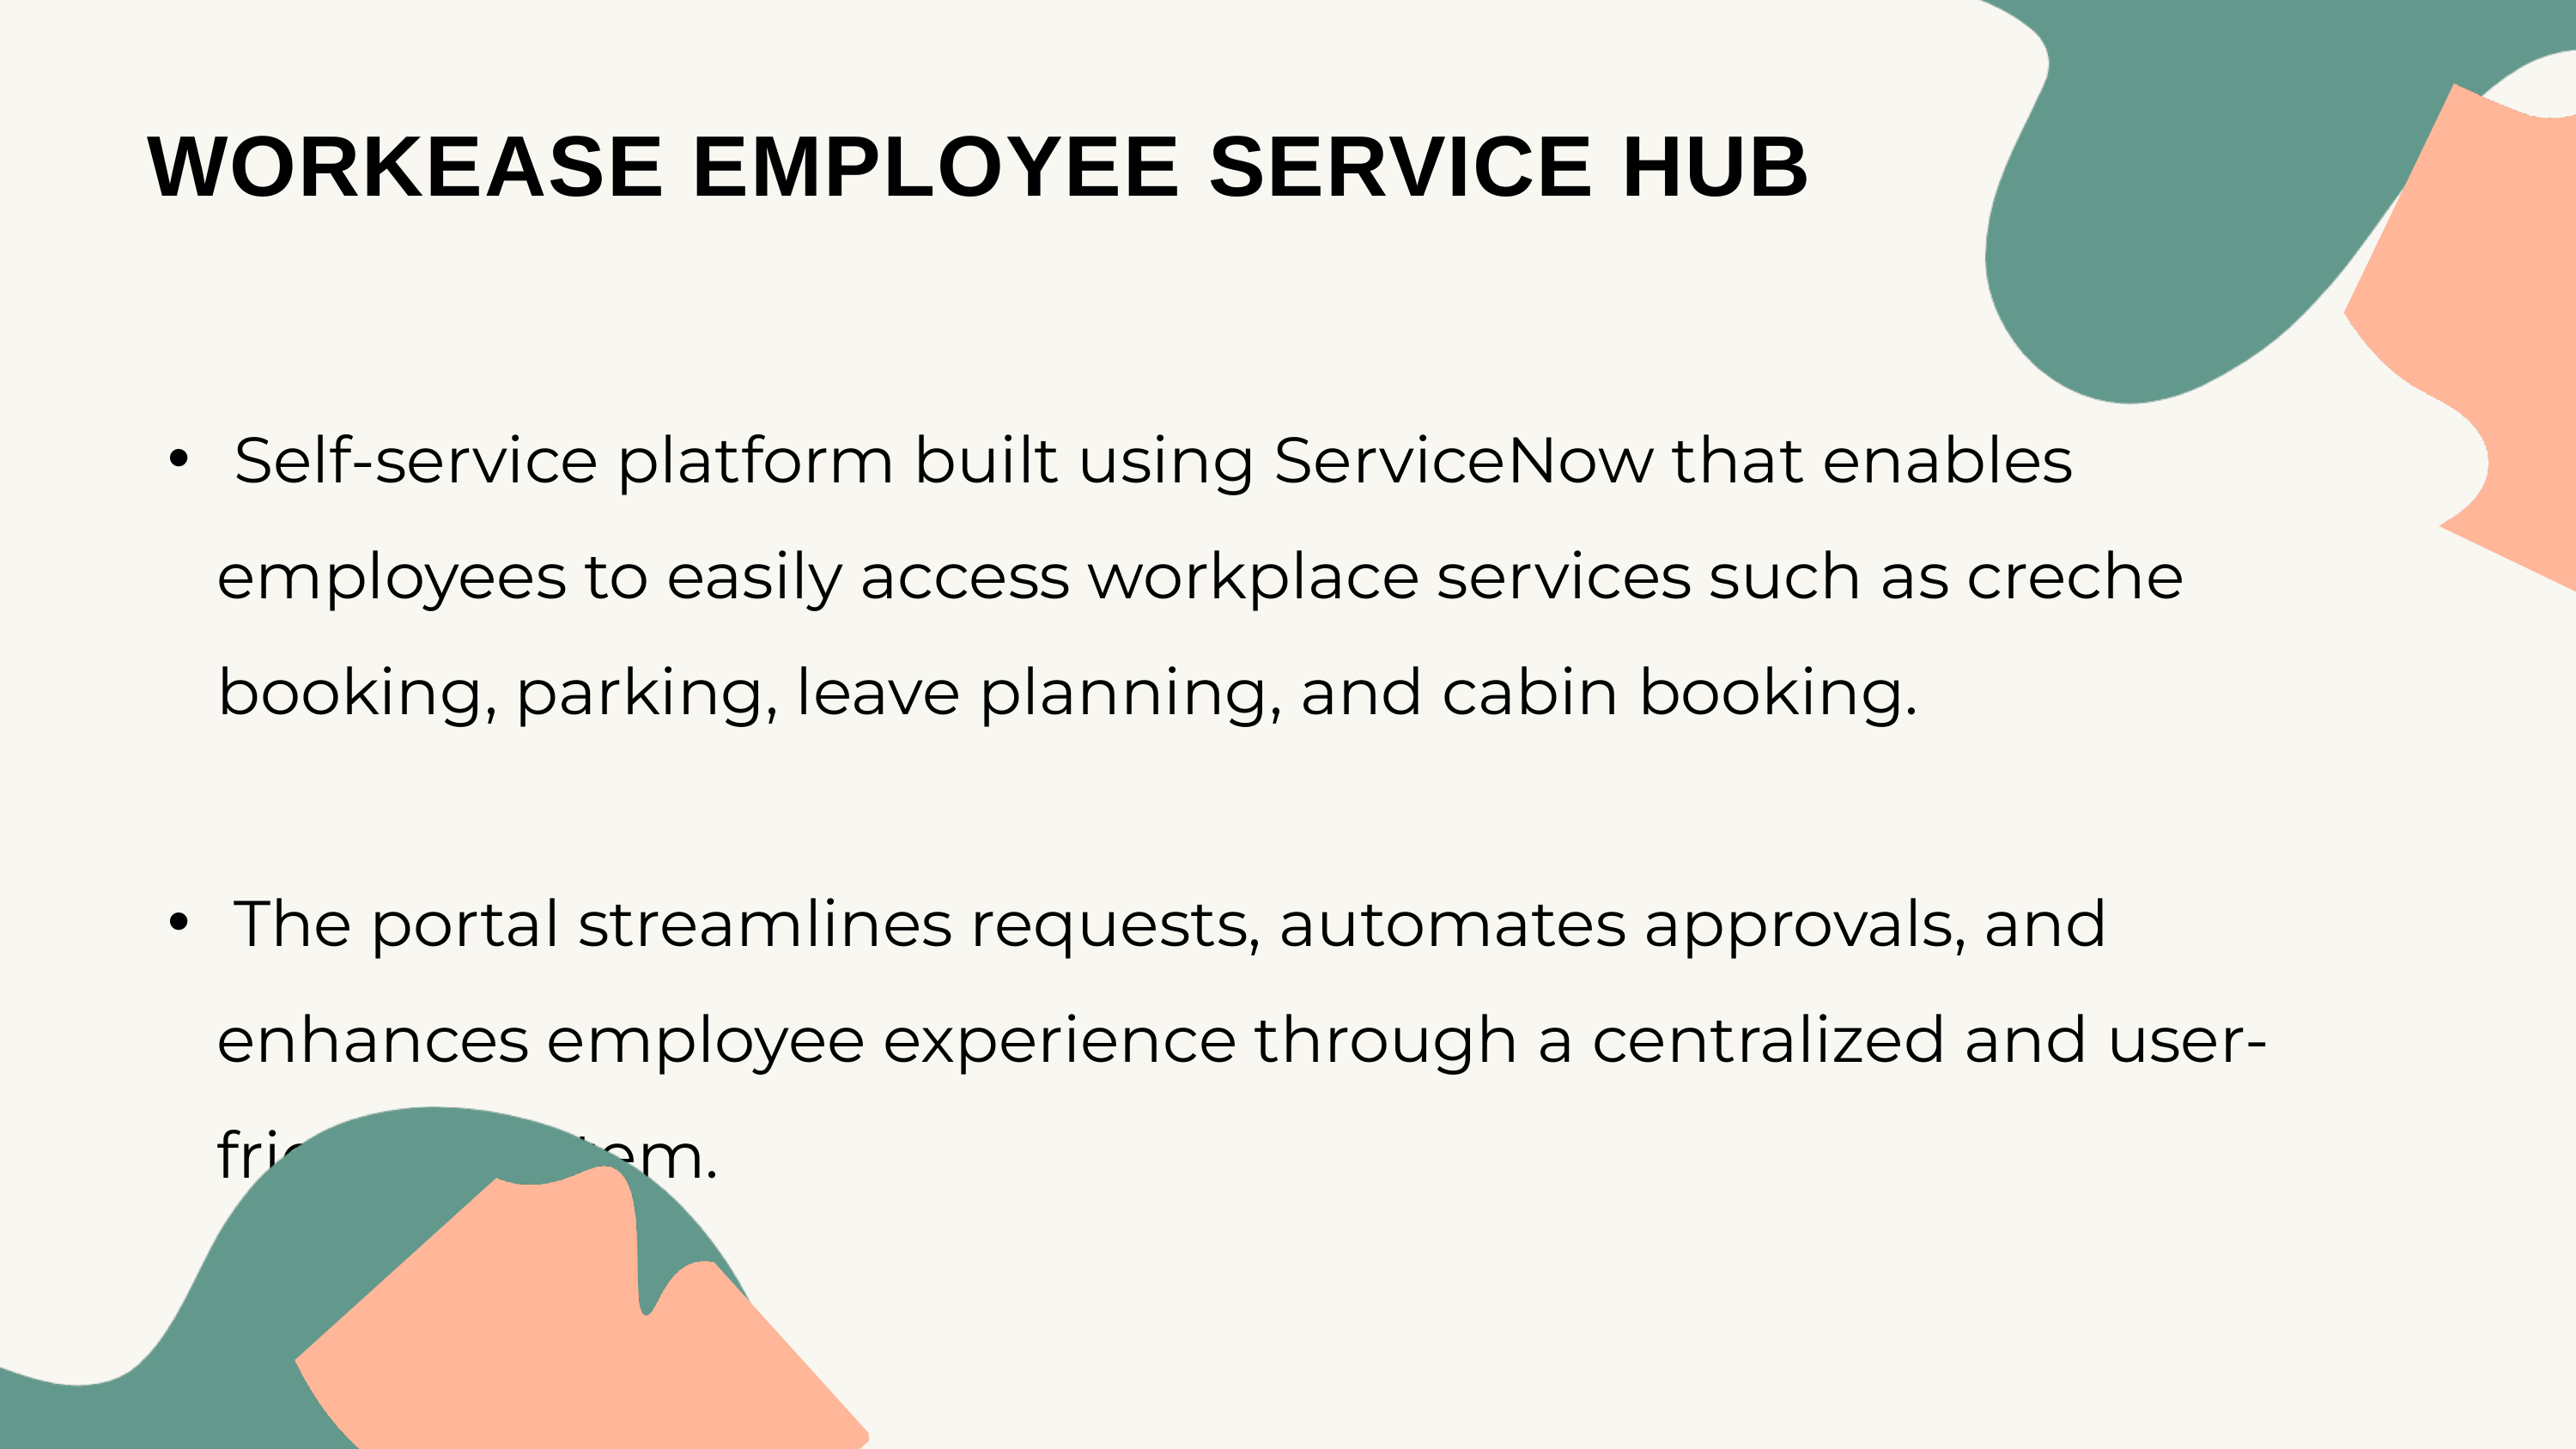

WORKEASE EMPLOYEE SERVICE HUB

 Self-service platform built using ServiceNow that enables employees to easily access workplace services such as creche booking, parking, leave planning, and cabin booking.

 The portal streamlines requests, automates approvals, and enhances employee experience through a centralized and user-friendly system.